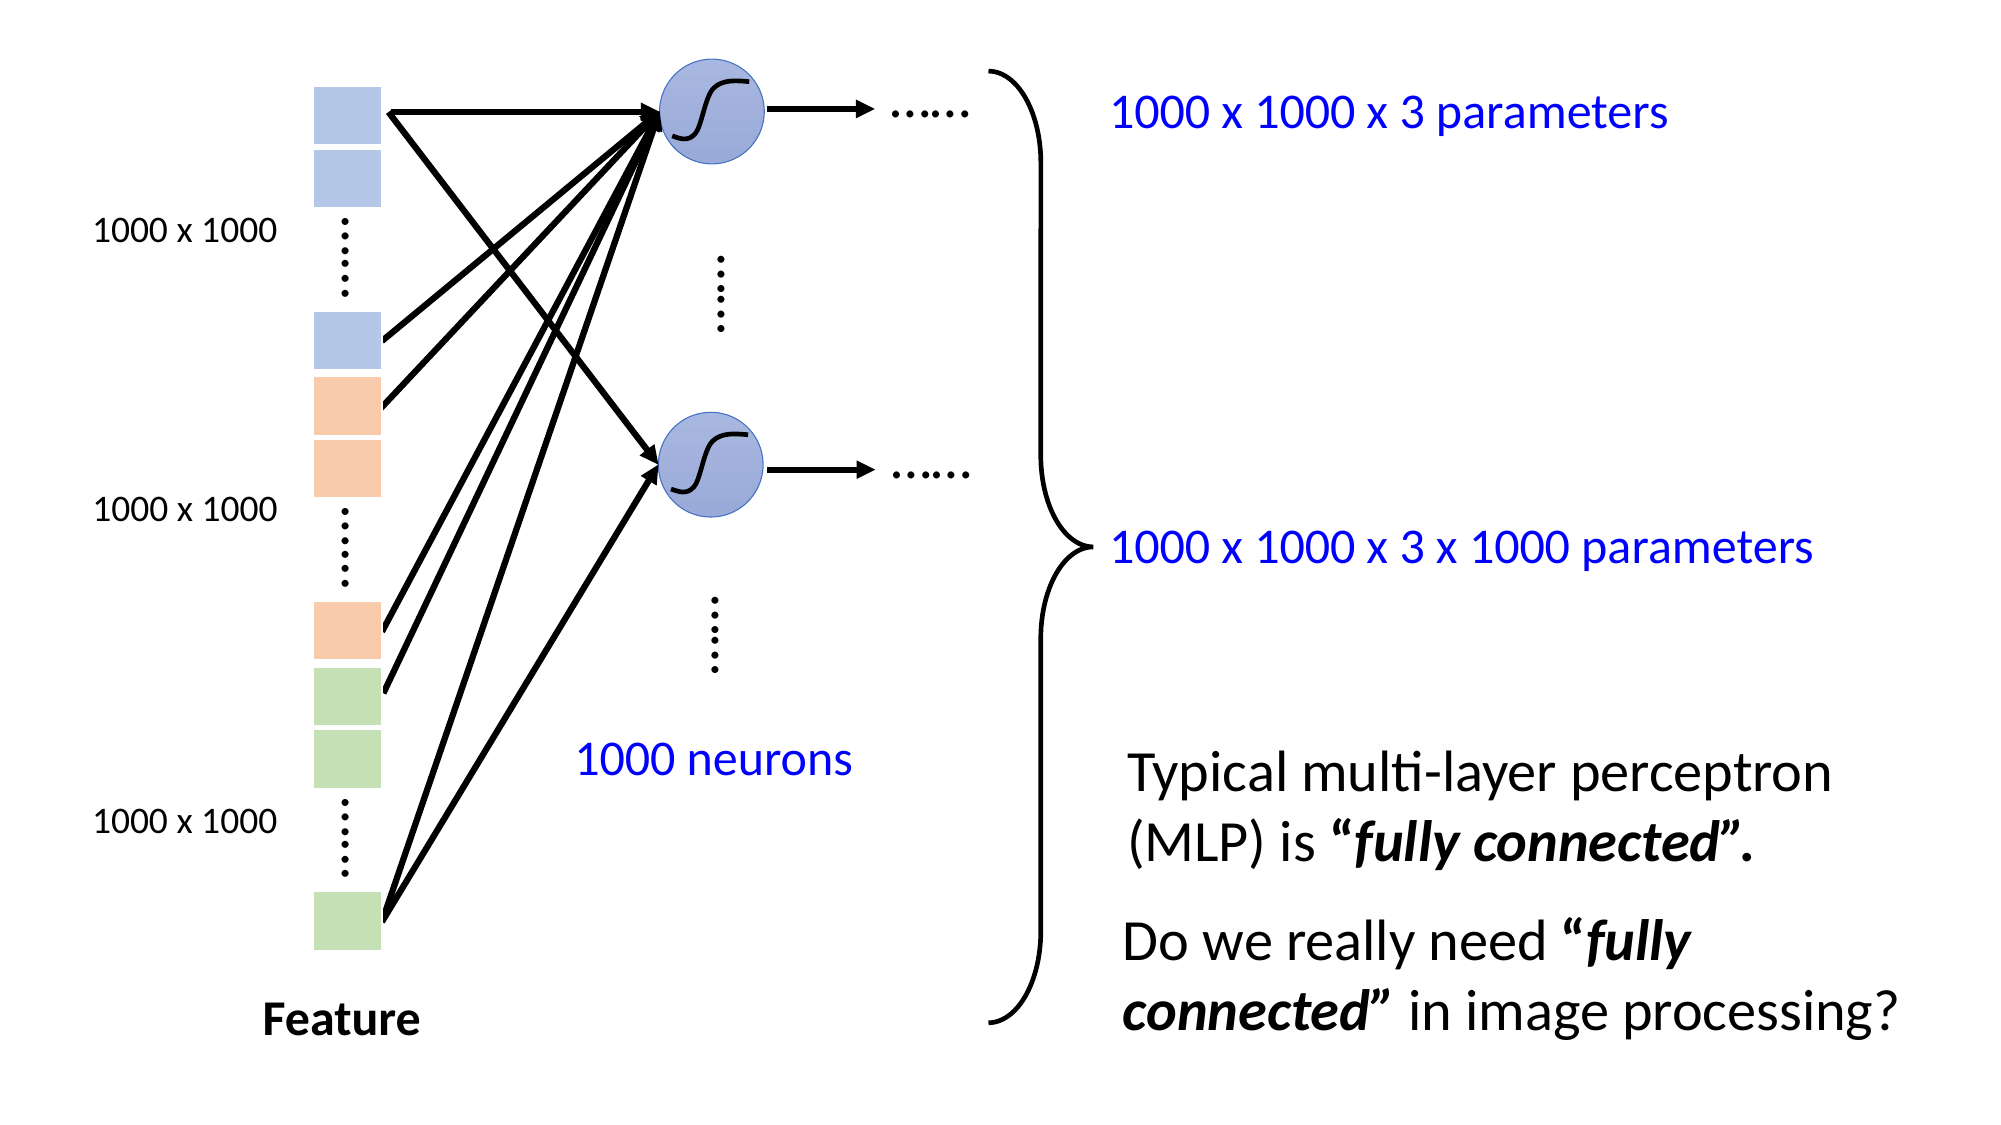

……

1000 x 1000 x 3 parameters
|  |
| --- |
|  |
1000 x 1000
…...
……
|  |
| --- |
|  |
| --- |
|  |

……
1000 x 1000
1000 x 1000 x 3 x 1000 parameters
…...
……
|  |
| --- |
|  |
| --- |
|  |
1000 neurons
Typical multi-layer perceptron (MLP) is “fully connected”.
1000 x 1000
…...
|  |
| --- |
Do we really need “fully connected” in image processing?
Feature